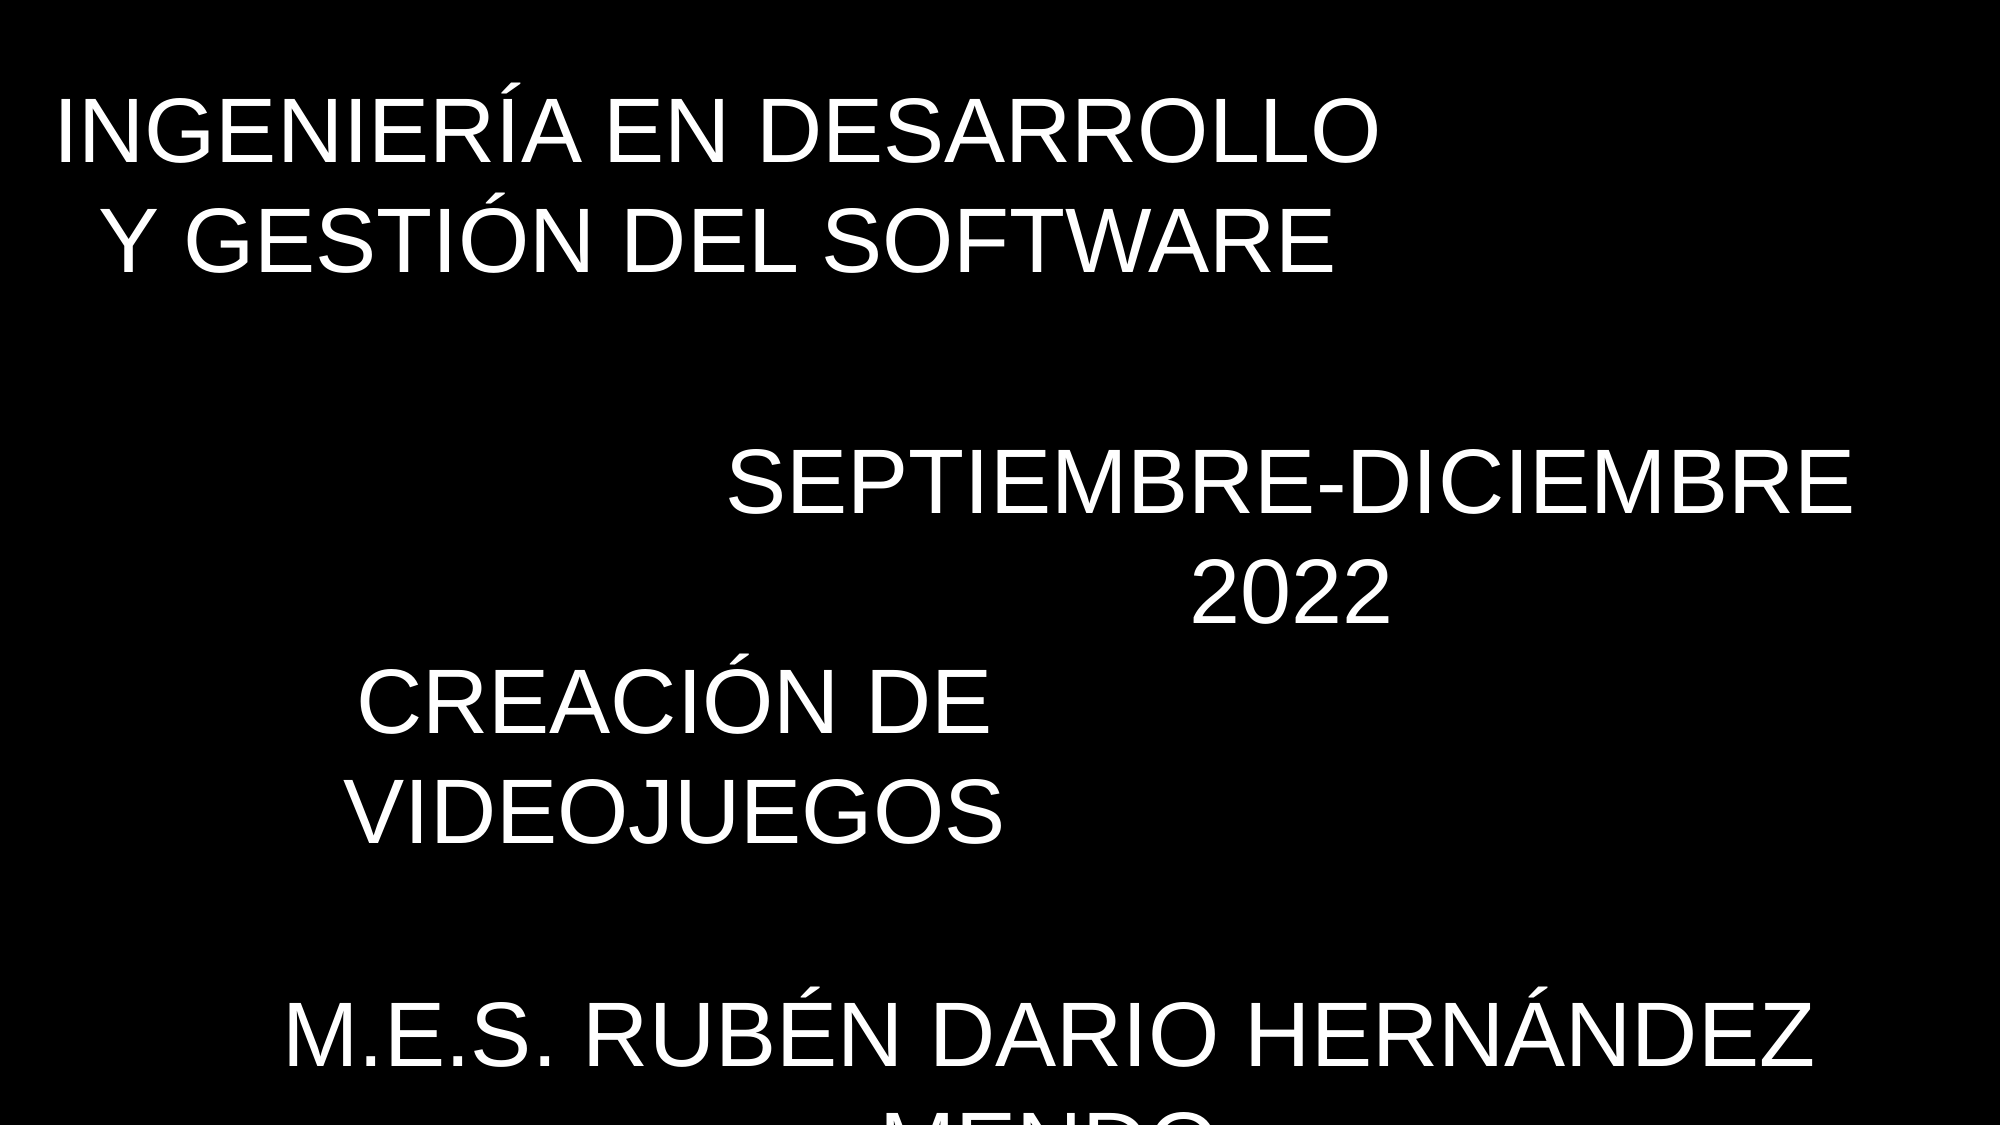

INGENIERÍA EN DESARROLLO Y GESTIÓN DEL SOFTWARE
SEPTIEMBRE-DICIEMBRE 2022
CREACIÓN DE VIDEOJUEGOS
M.E.S. RUBÉN DARIO HERNÁNDEZ MENDO